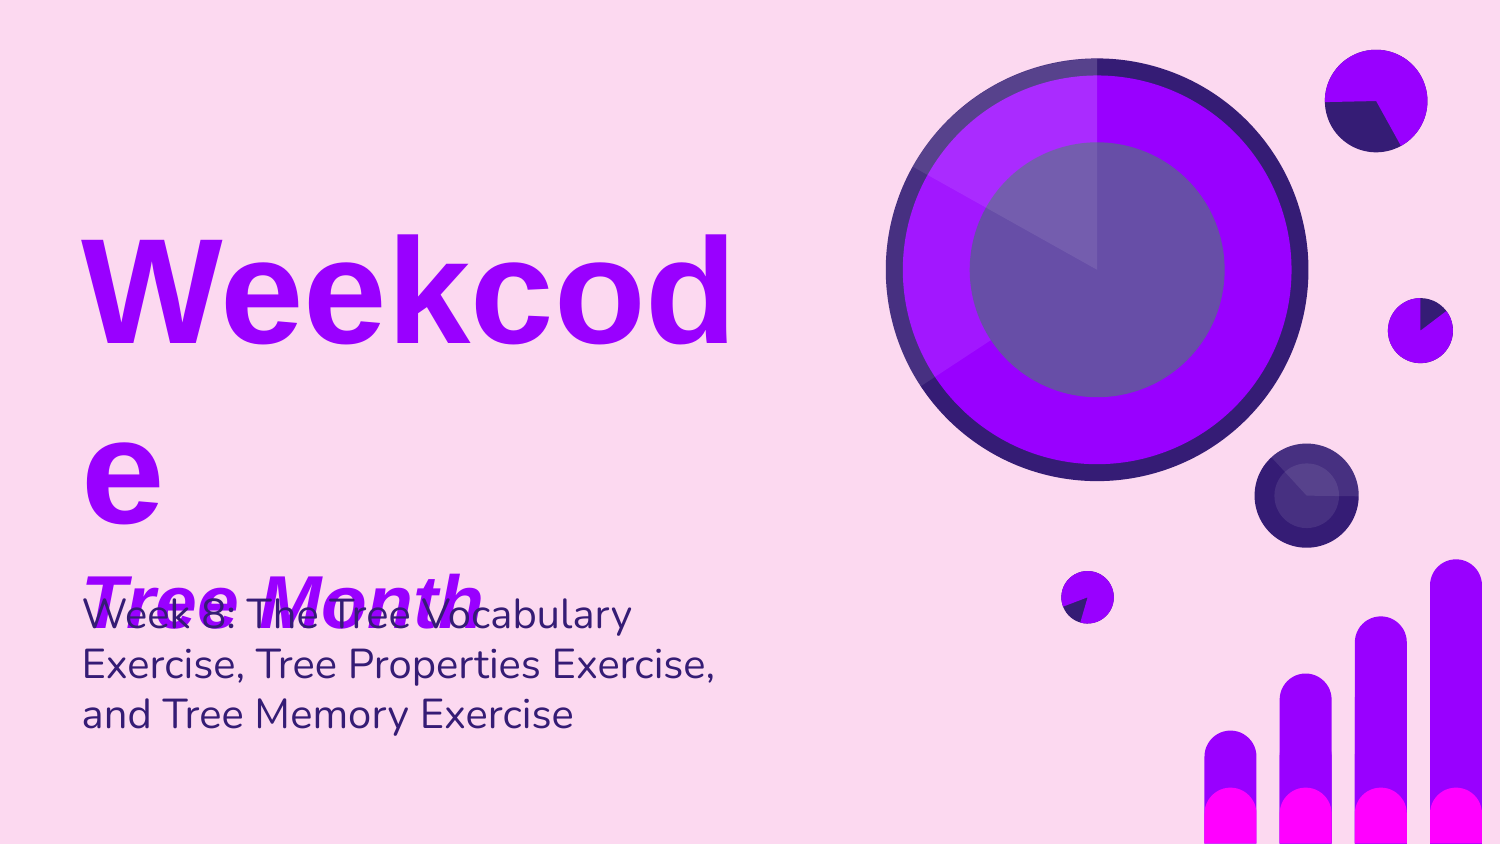

# Weekcode
Tree Month
Week 8: The Tree Vocabulary Exercise, Tree Properties Exercise, and Tree Memory Exercise